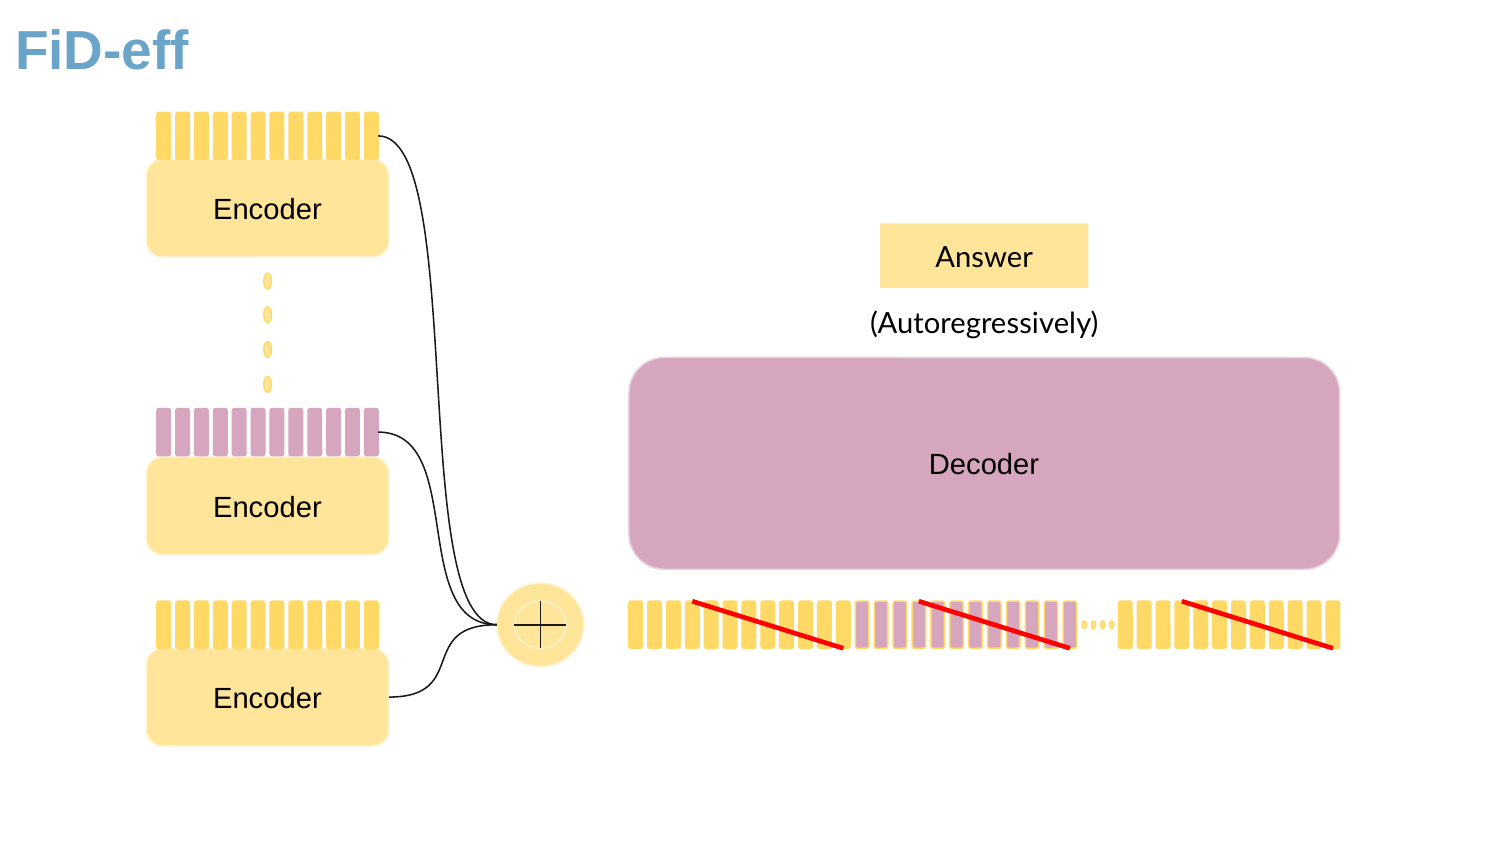

# FiD-eff

Encoder
Answer

(Autoregressively)

Decoder

Encoder

Encoder